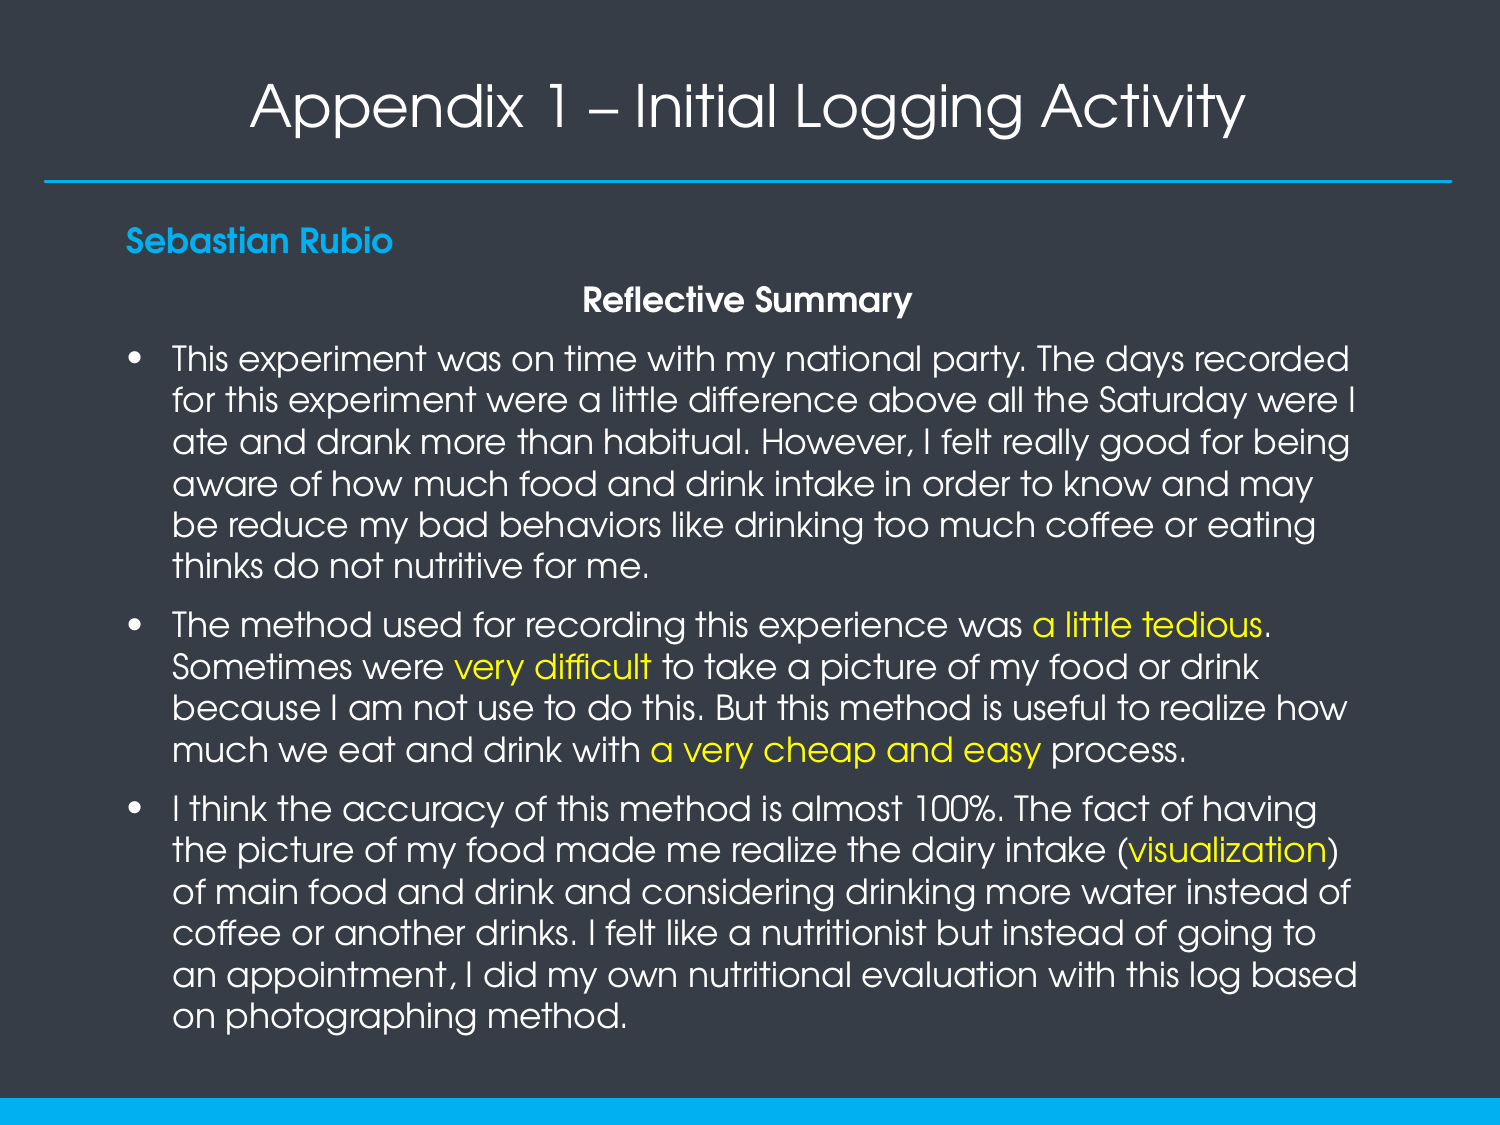

# Appendix 1 – Initial Logging Activity
Sebastian Rubio
Reflective Summary
This experiment was on time with my national party. The days recorded for this experiment were a little difference above all the Saturday were I ate and drank more than habitual. However, I felt really good for being aware of how much food and drink intake in order to know and may be reduce my bad behaviors like drinking too much coffee or eating thinks do not nutritive for me.
The method used for recording this experience was a little tedious. Sometimes were very difficult to take a picture of my food or drink because I am not use to do this. But this method is useful to realize how much we eat and drink with a very cheap and easy process.
I think the accuracy of this method is almost 100%. The fact of having the picture of my food made me realize the dairy intake (visualization) of main food and drink and considering drinking more water instead of coffee or another drinks. I felt like a nutritionist but instead of going to an appointment, I did my own nutritional evaluation with this log based on photographing method.